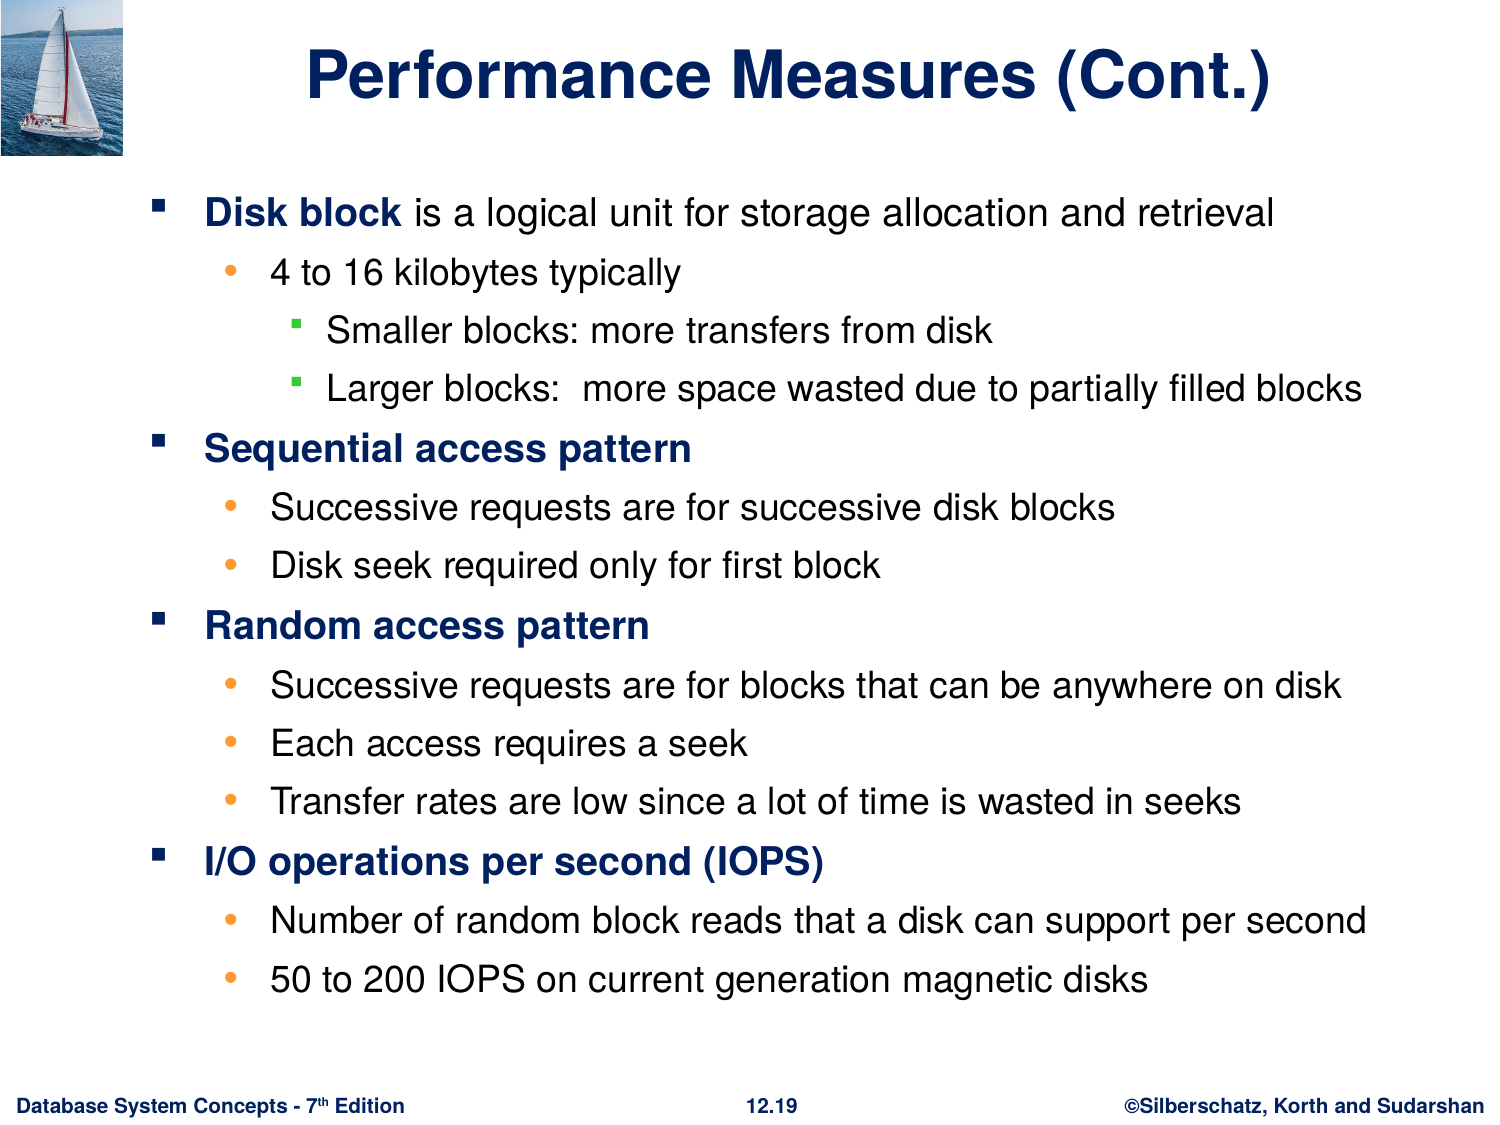

# Performance Measures (Cont.)
Disk block is a logical unit for storage allocation and retrieval
4 to 16 kilobytes typically
Smaller blocks: more transfers from disk
Larger blocks:  more space wasted due to partially filled blocks
Sequential access pattern
Successive requests are for successive disk blocks
Disk seek required only for first block
Random access pattern
Successive requests are for blocks that can be anywhere on disk
Each access requires a seek
Transfer rates are low since a lot of time is wasted in seeks
I/O operations per second (IOPS)
Number of random block reads that a disk can support per second
50 to 200 IOPS on current generation magnetic disks